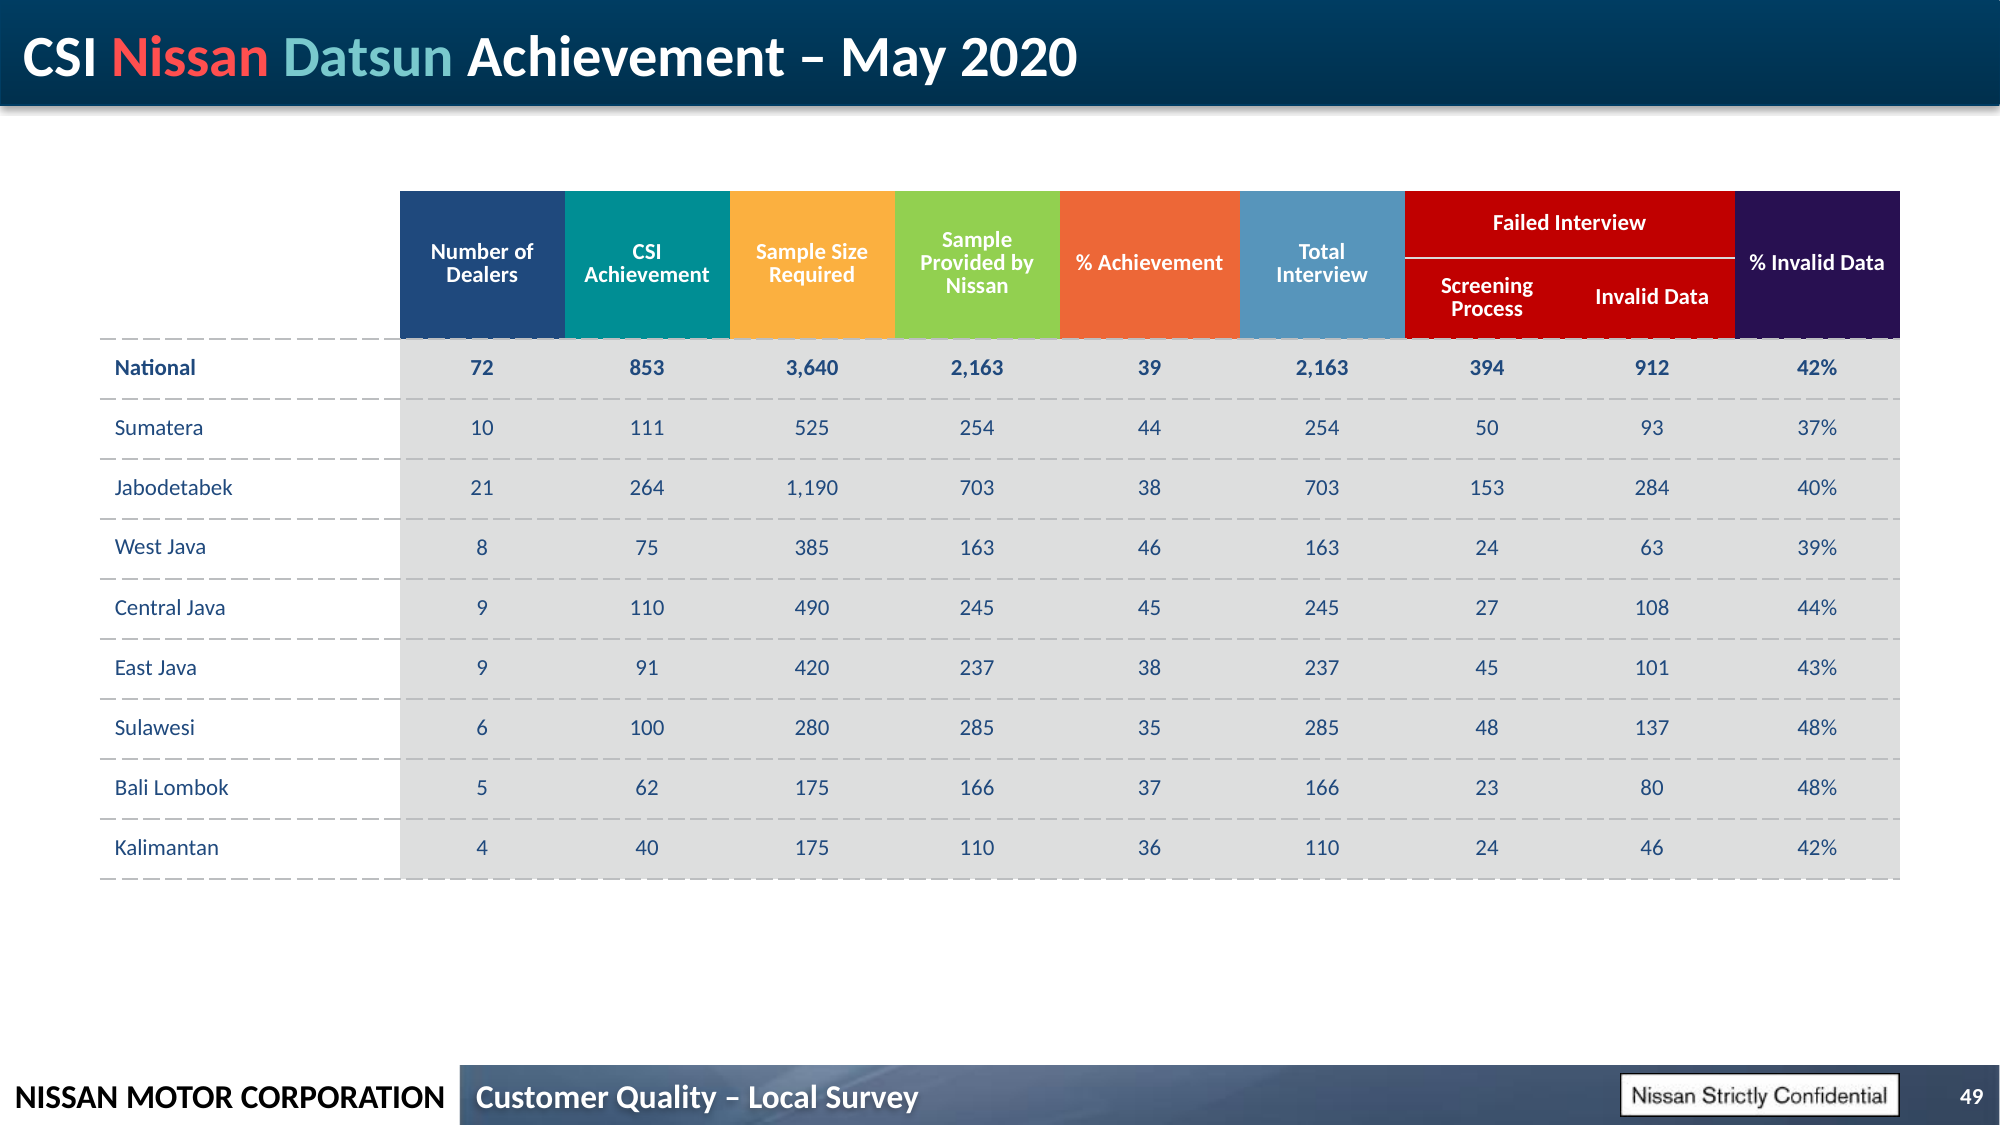

# CSI Nissan Datsun Achievement – May 2020
|  | Number of Dealers | CSI Achievement | Sample Size Required | Sample Provided by Nissan | % Achievement | Total Interview | Failed Interview |  | % Invalid Data |
| --- | --- | --- | --- | --- | --- | --- | --- | --- | --- |
|  |  |  |  |  |  |  | Screening Process | Invalid Data |  |
| National | 72 | 853 | 3,640 | 2,163 | 39 | 2,163 | 394 | 912 | 42% |
| Sumatera | 10 | 111 | 525 | 254 | 44 | 254 | 50 | 93 | 37% |
| Jabodetabek | 21 | 264 | 1,190 | 703 | 38 | 703 | 153 | 284 | 40% |
| West Java | 8 | 75 | 385 | 163 | 46 | 163 | 24 | 63 | 39% |
| Central Java | 9 | 110 | 490 | 245 | 45 | 245 | 27 | 108 | 44% |
| East Java | 9 | 91 | 420 | 237 | 38 | 237 | 45 | 101 | 43% |
| Sulawesi | 6 | 100 | 280 | 285 | 35 | 285 | 48 | 137 | 48% |
| Bali Lombok | 5 | 62 | 175 | 166 | 37 | 166 | 23 | 80 | 48% |
| Kalimantan | 4 | 40 | 175 | 110 | 36 | 110 | 24 | 46 | 42% |
49